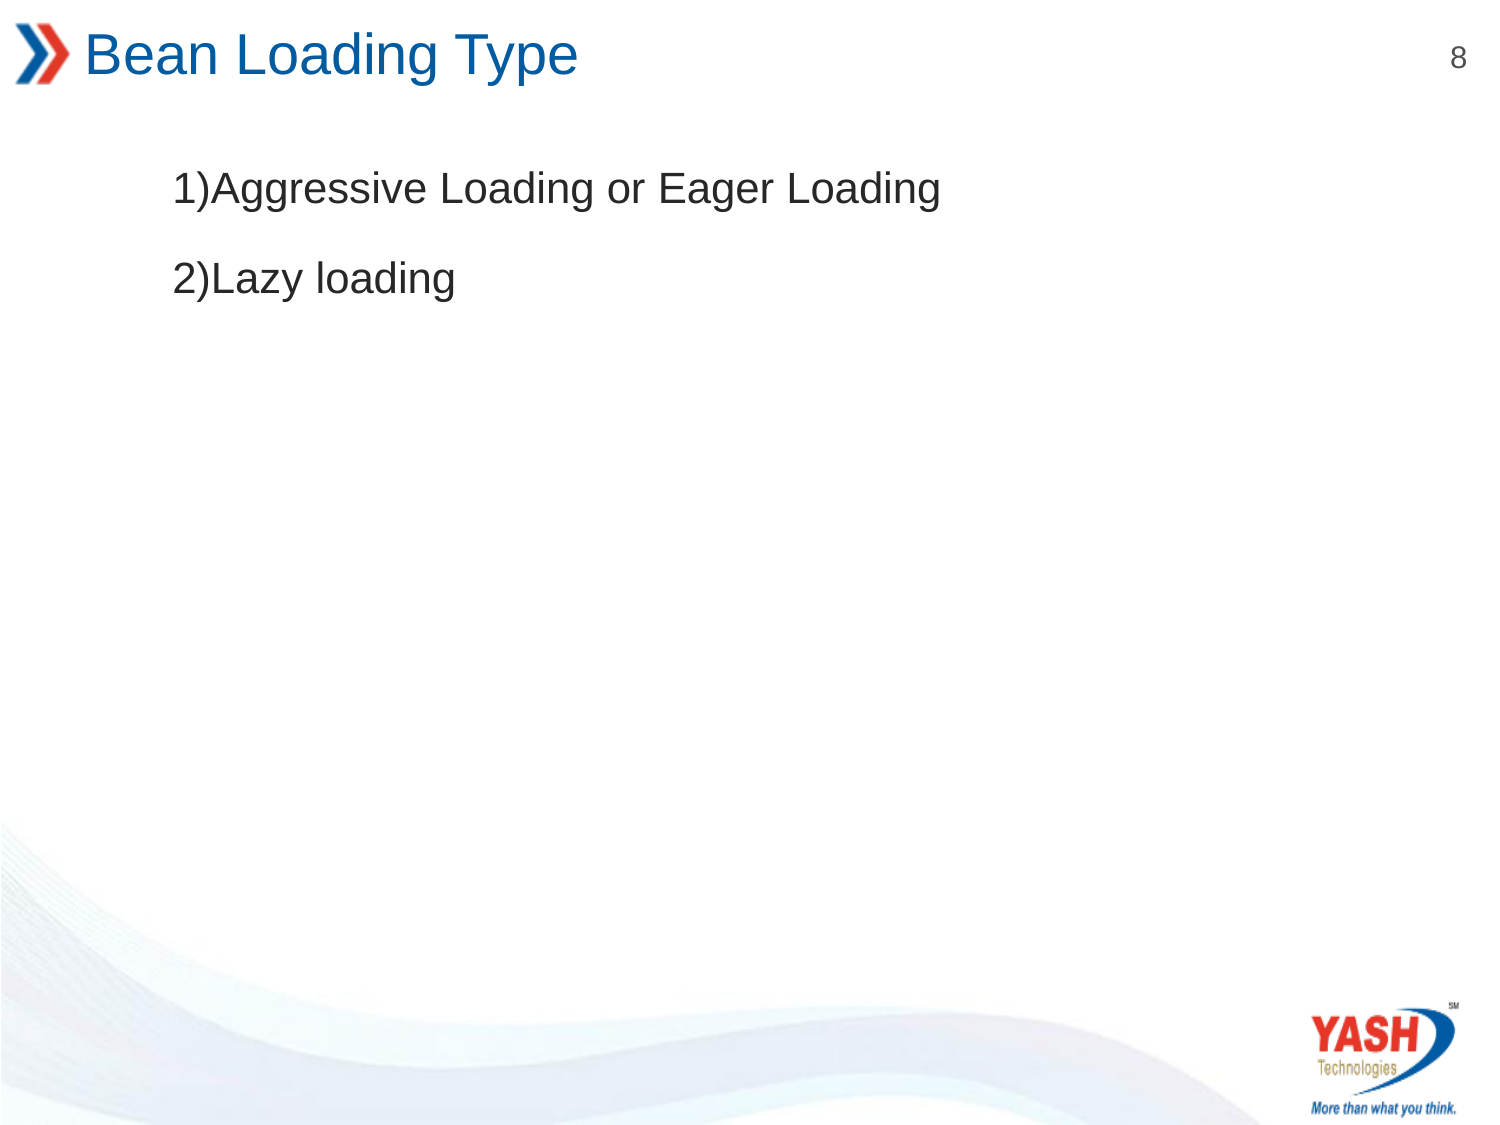

# Bean Loading Type
1)Aggressive Loading or Eager Loading
2)Lazy loading